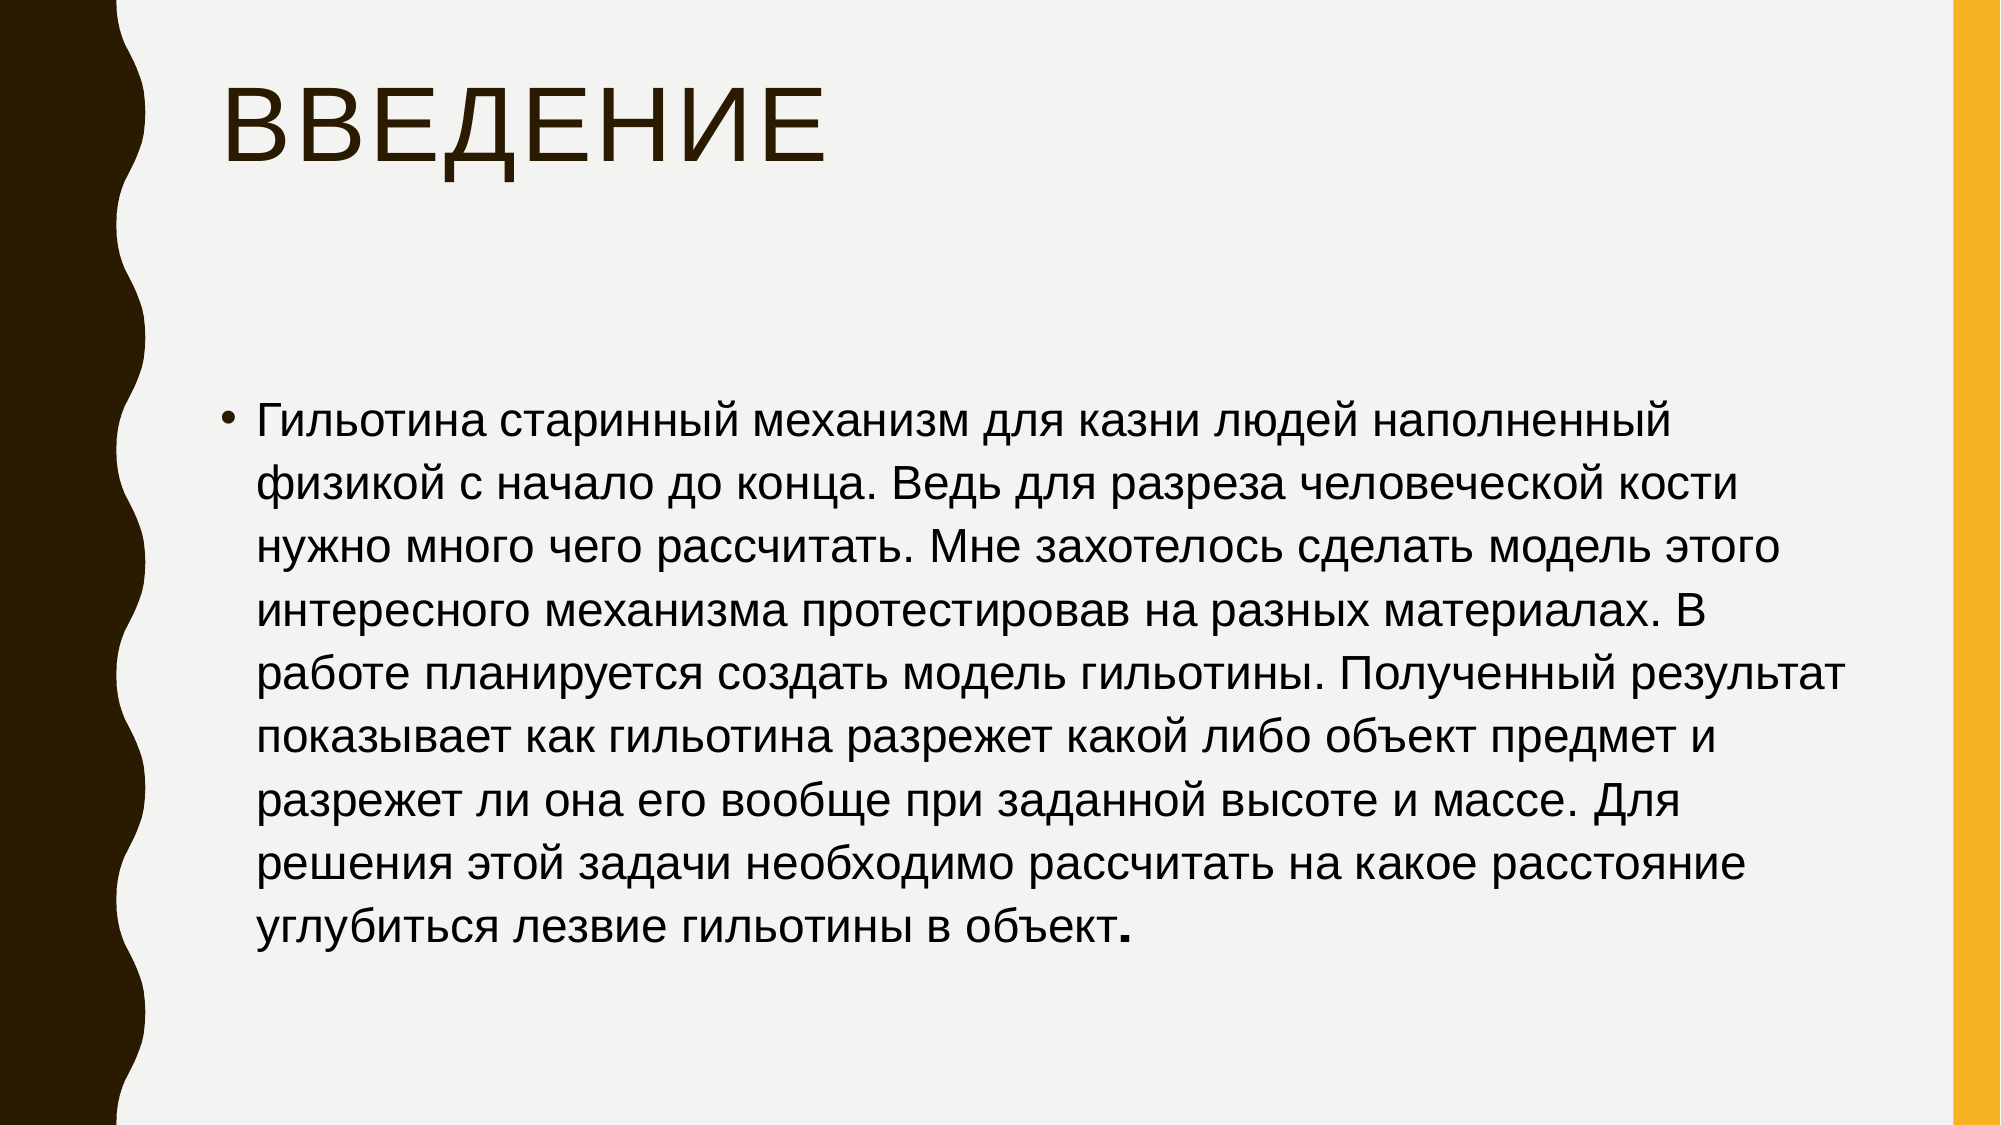

# Введение
Гильотина старинный механизм для казни людей наполненный физикой с начало до конца. Ведь для разреза человеческой кости нужно много чего рассчитать. Мне захотелось сделать модель этого интересного механизма протестировав на разных материалах. В работе планируется создать модель гильотины. Полученный результат показывает как гильотина разрежет какой либо объект предмет и разрежет ли она его вообще при заданной высоте и массе. Для решения этой задачи необходимо рассчитать на какое расстояние углубиться лезвие гильотины в объект.